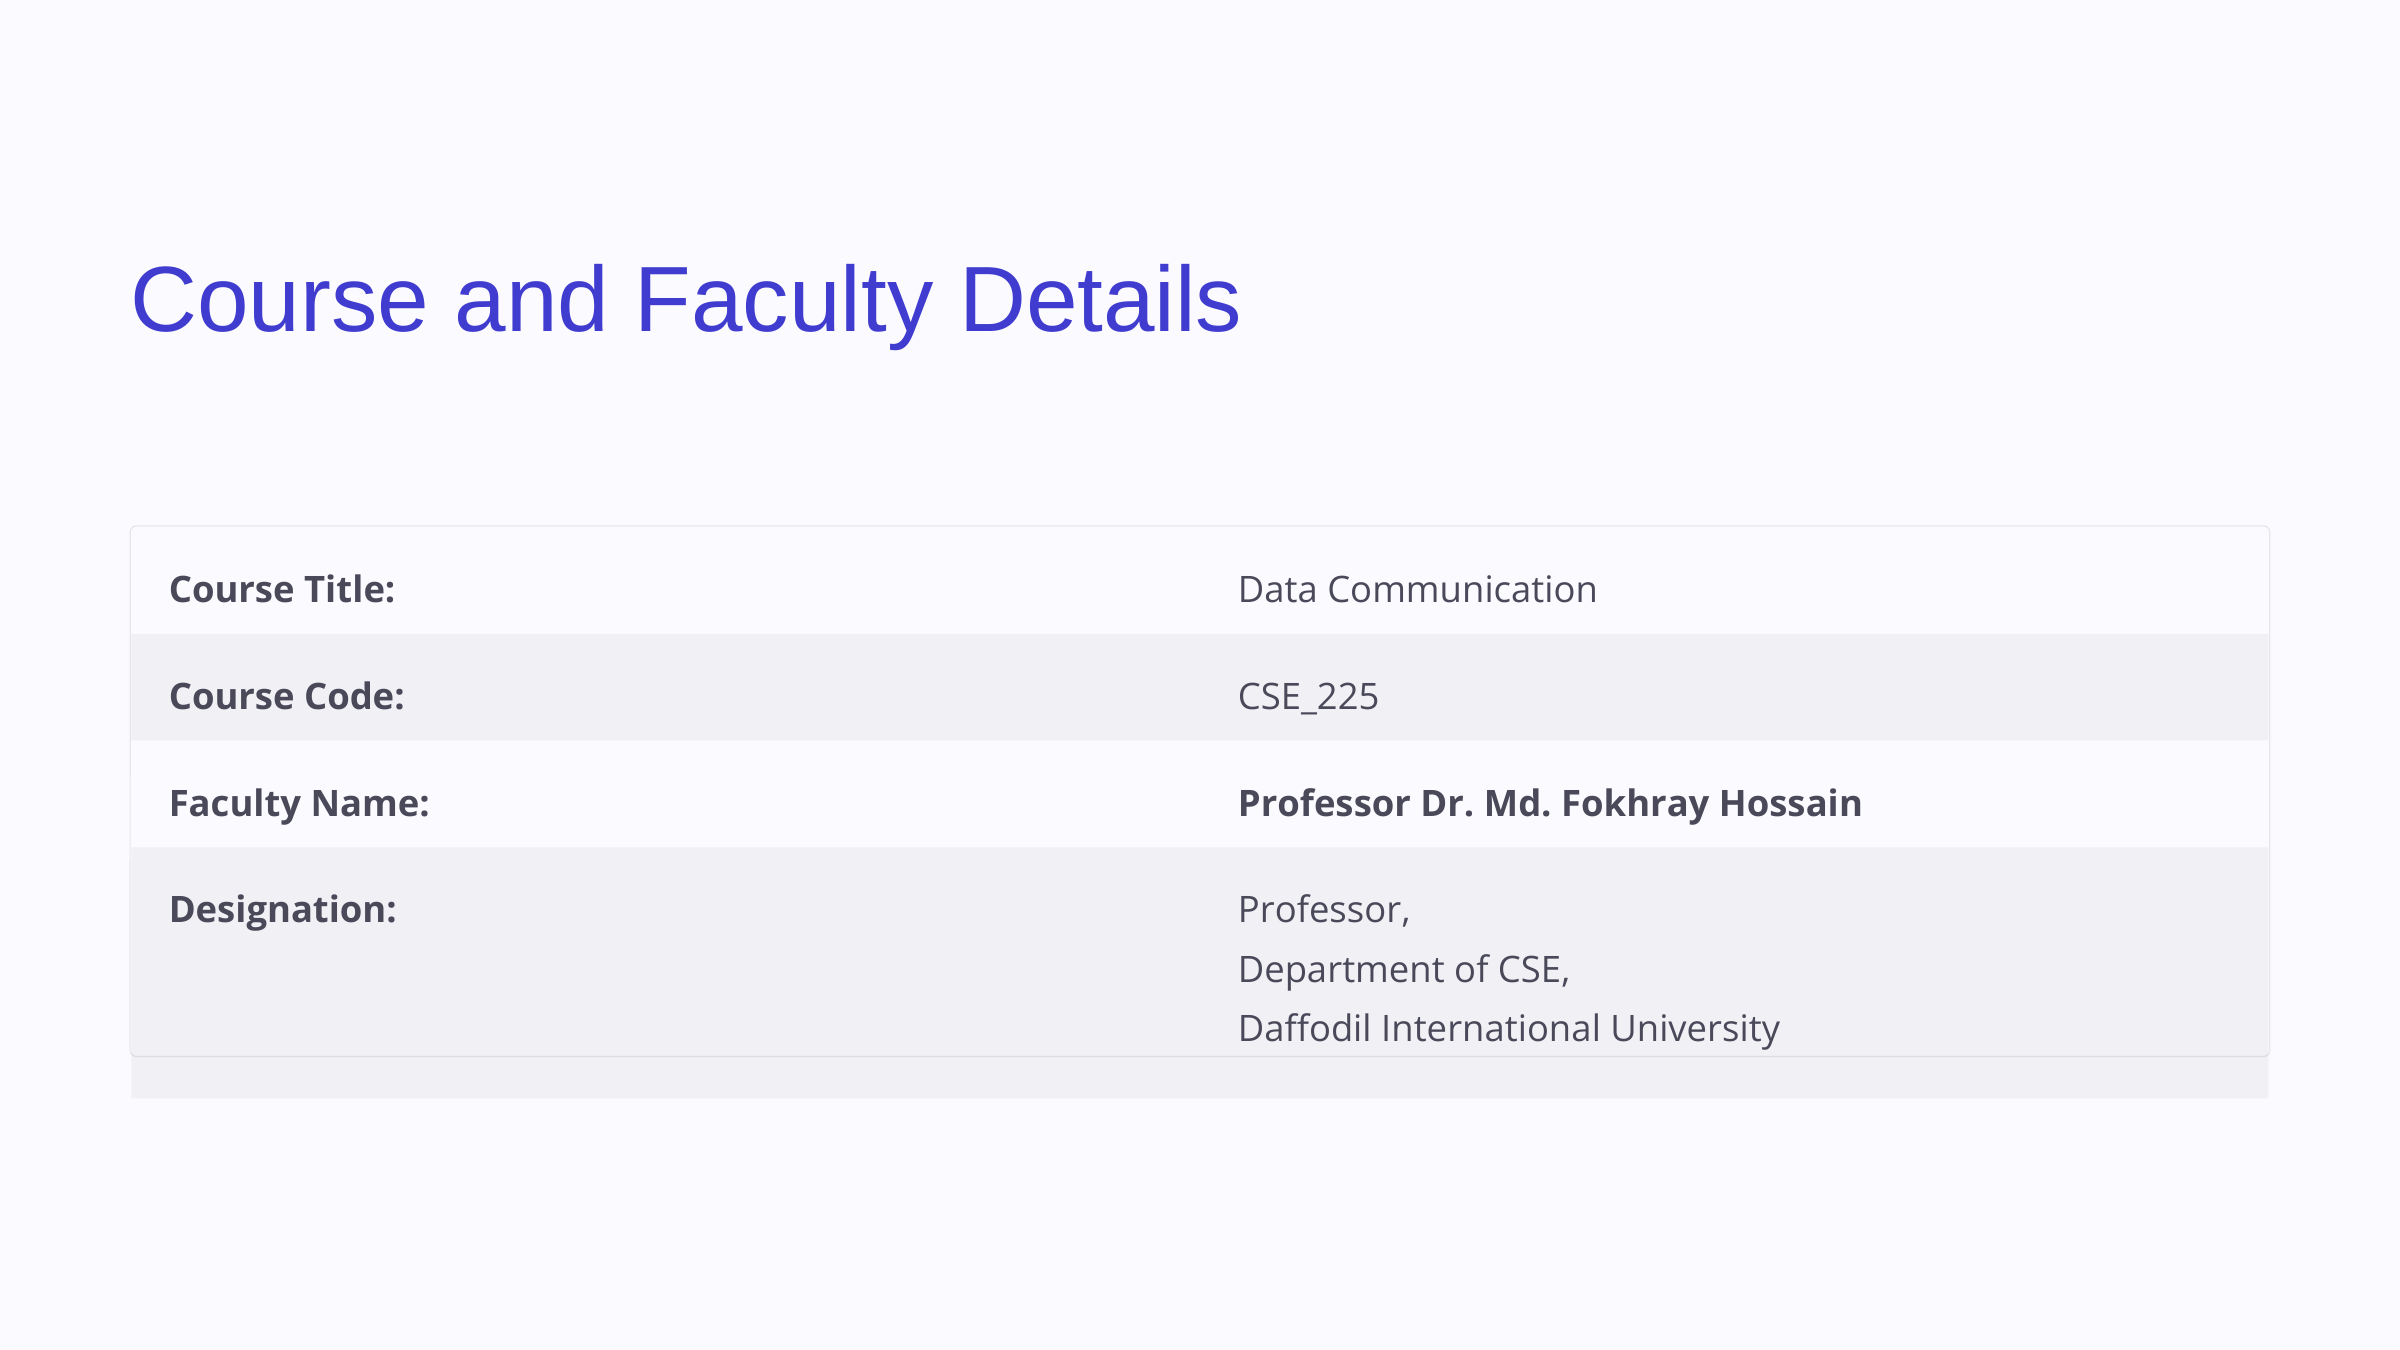

Course and Faculty Details

Course Title:
Data Communication

Course Code:
CSE_225

Faculty Name:
Professor Dr. Md. Fokhray Hossain

Designation:
Professor,
Department of CSE,
Daffodil International University